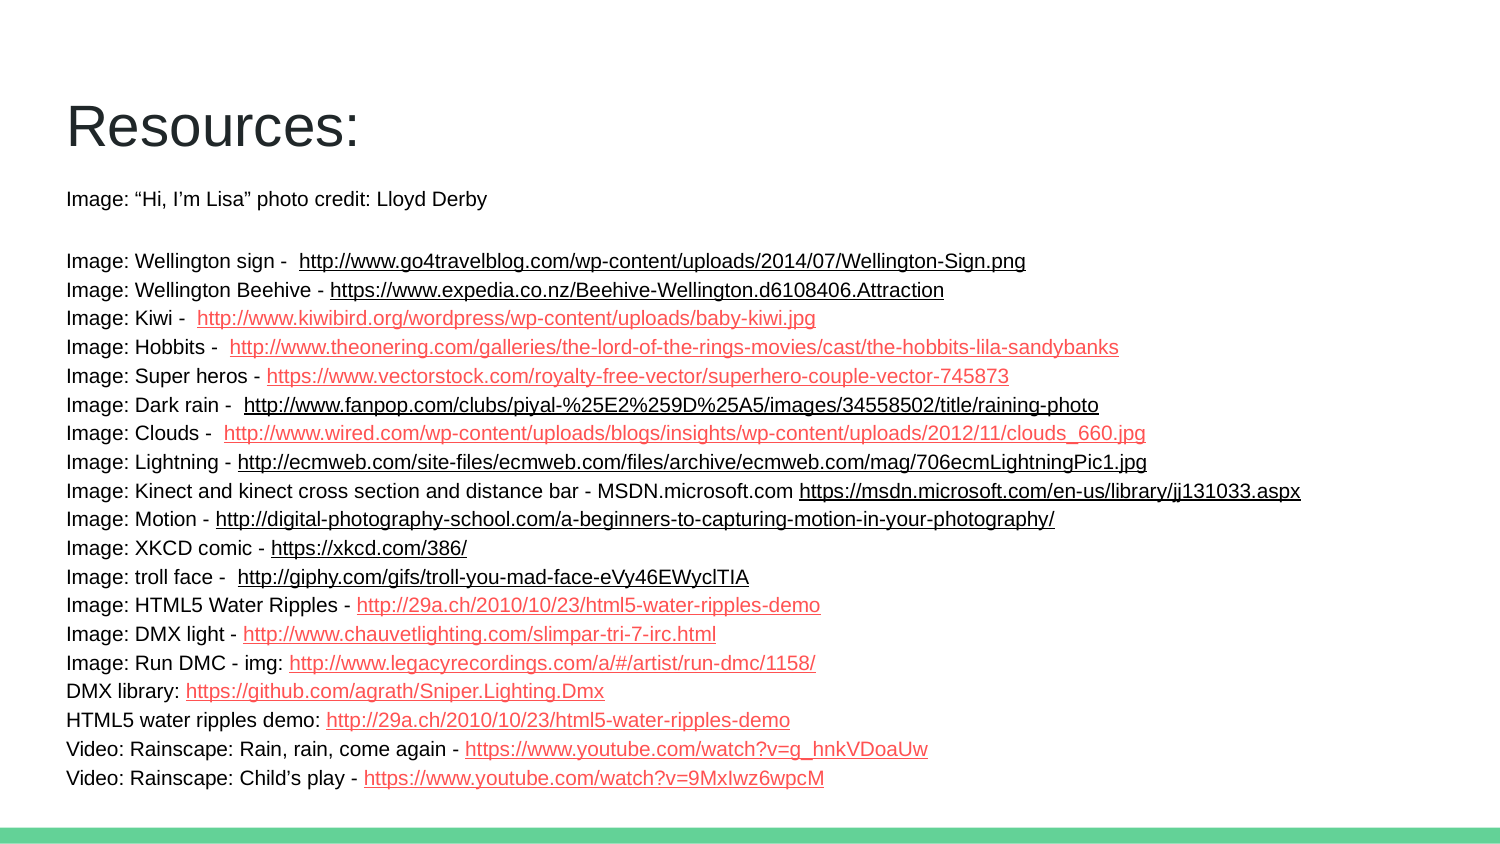

# Resources:
Image: “Hi, I’m Lisa” photo credit: Lloyd Derby
Image: Wellington sign -  http://www.go4travelblog.com/wp-content/uploads/2014/07/Wellington-Sign.png
Image: Wellington Beehive - https://www.expedia.co.nz/Beehive-Wellington.d6108406.Attraction
Image: Kiwi -  http://www.kiwibird.org/wordpress/wp-content/uploads/baby-kiwi.jpg
Image: Hobbits -  http://www.theonering.com/galleries/the-lord-of-the-rings-movies/cast/the-hobbits-lila-sandybanks
Image: Super heros - https://www.vectorstock.com/royalty-free-vector/superhero-couple-vector-745873
Image: Dark rain -  http://www.fanpop.com/clubs/piyal-%25E2%259D%25A5/images/34558502/title/raining-photo
Image: Clouds -  http://www.wired.com/wp-content/uploads/blogs/insights/wp-content/uploads/2012/11/clouds_660.jpg
Image: Lightning - http://ecmweb.com/site-files/ecmweb.com/files/archive/ecmweb.com/mag/706ecmLightningPic1.jpg
Image: Kinect and kinect cross section and distance bar - MSDN.microsoft.com https://msdn.microsoft.com/en-us/library/jj131033.aspx
Image: Motion - http://digital-photography-school.com/a-beginners-to-capturing-motion-in-your-photography/
Image: XKCD comic - https://xkcd.com/386/
Image: troll face -  http://giphy.com/gifs/troll-you-mad-face-eVy46EWyclTIA
Image: HTML5 Water Ripples - http://29a.ch/2010/10/23/html5-water-ripples-demo
Image: DMX light - http://www.chauvetlighting.com/slimpar-tri-7-irc.html
Image: Run DMC - img: http://www.legacyrecordings.com/a/#/artist/run-dmc/1158/
DMX library: https://github.com/agrath/Sniper.Lighting.Dmx
HTML5 water ripples demo: http://29a.ch/2010/10/23/html5-water-ripples-demo
Video: Rainscape: Rain, rain, come again - https://www.youtube.com/watch?v=g_hnkVDoaUw
Video: Rainscape: Child’s play - https://www.youtube.com/watch?v=9MxIwz6wpcM